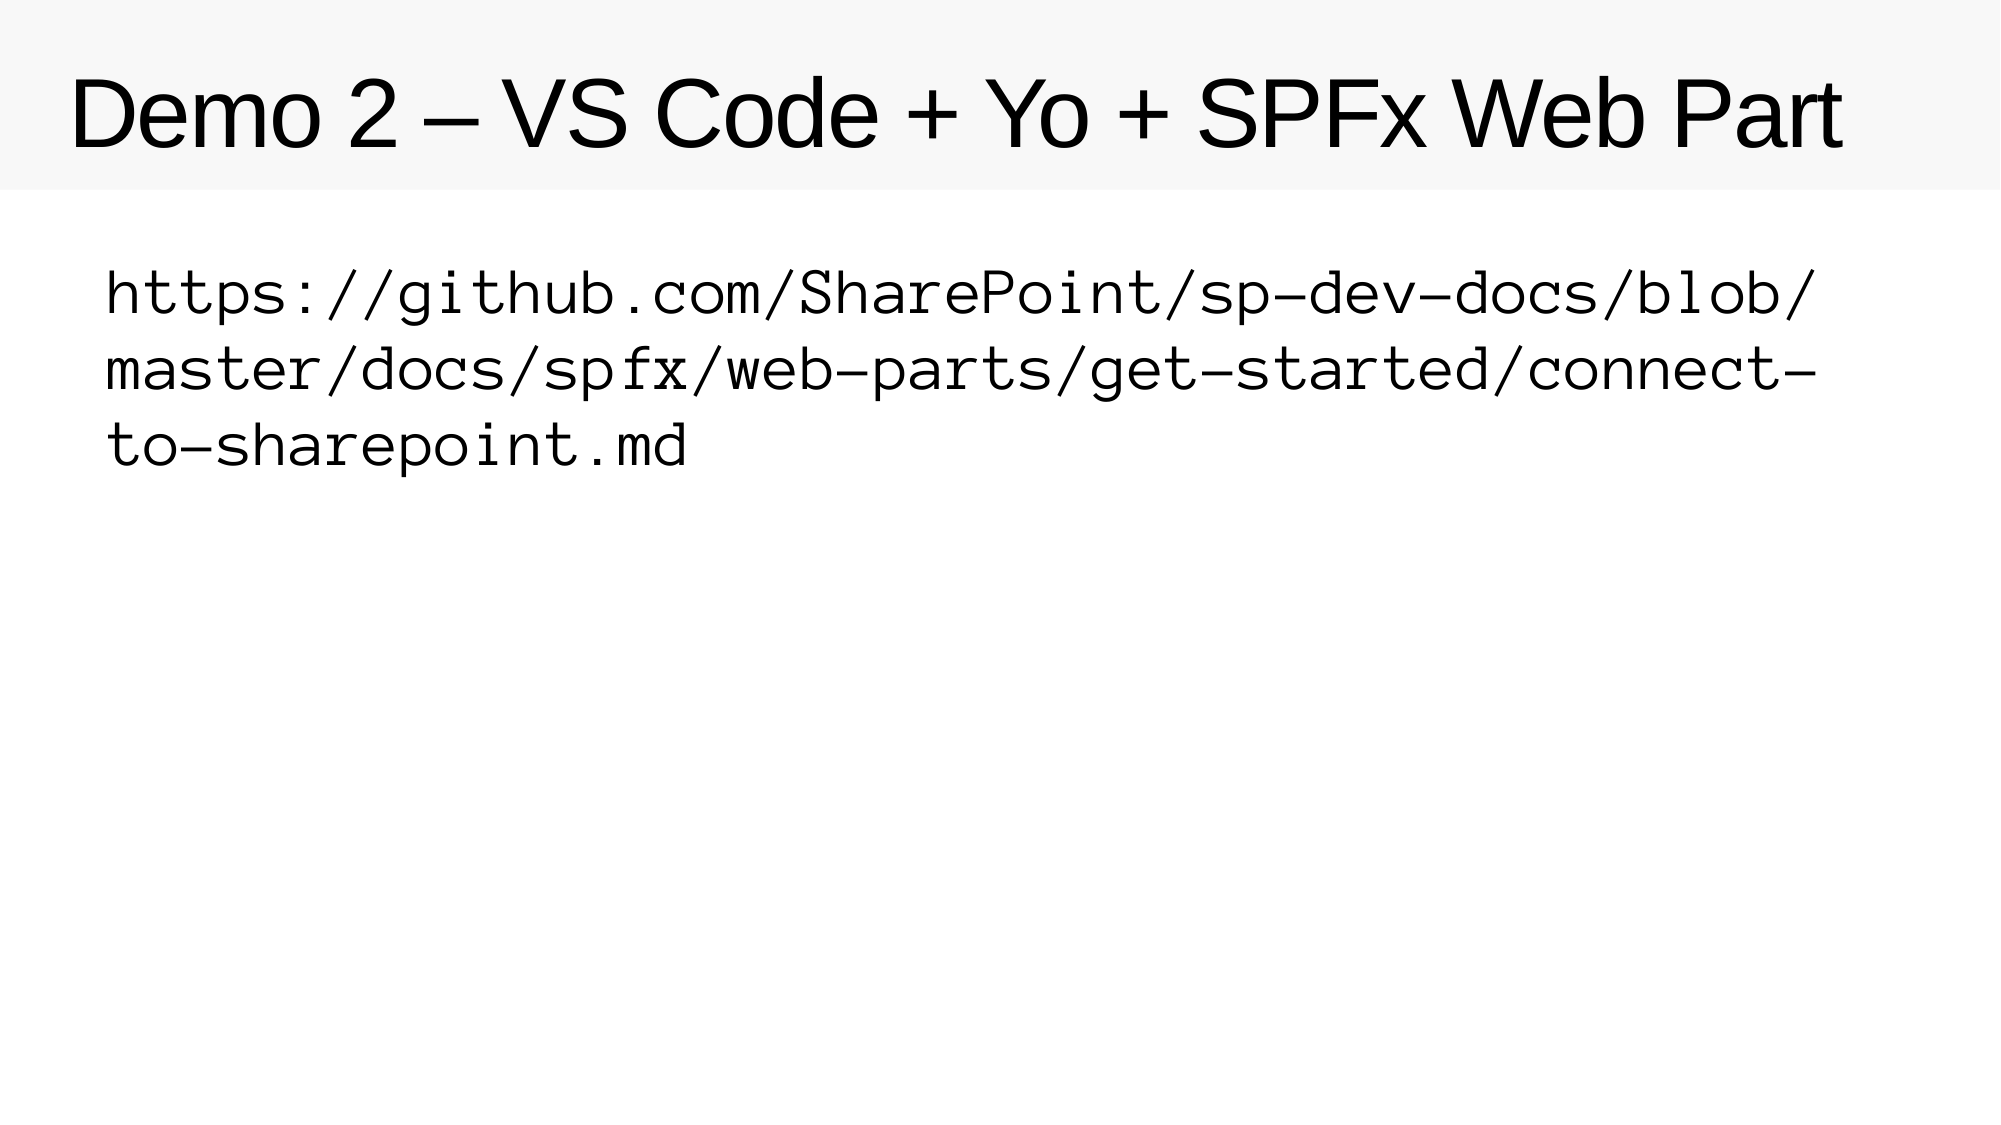

# Demo 2 – VS Code + Yo + SPFx Web Part
https://github.com/SharePoint/sp-dev-docs/blob/master/docs/spfx/web-parts/get-started/connect-to-sharepoint.md